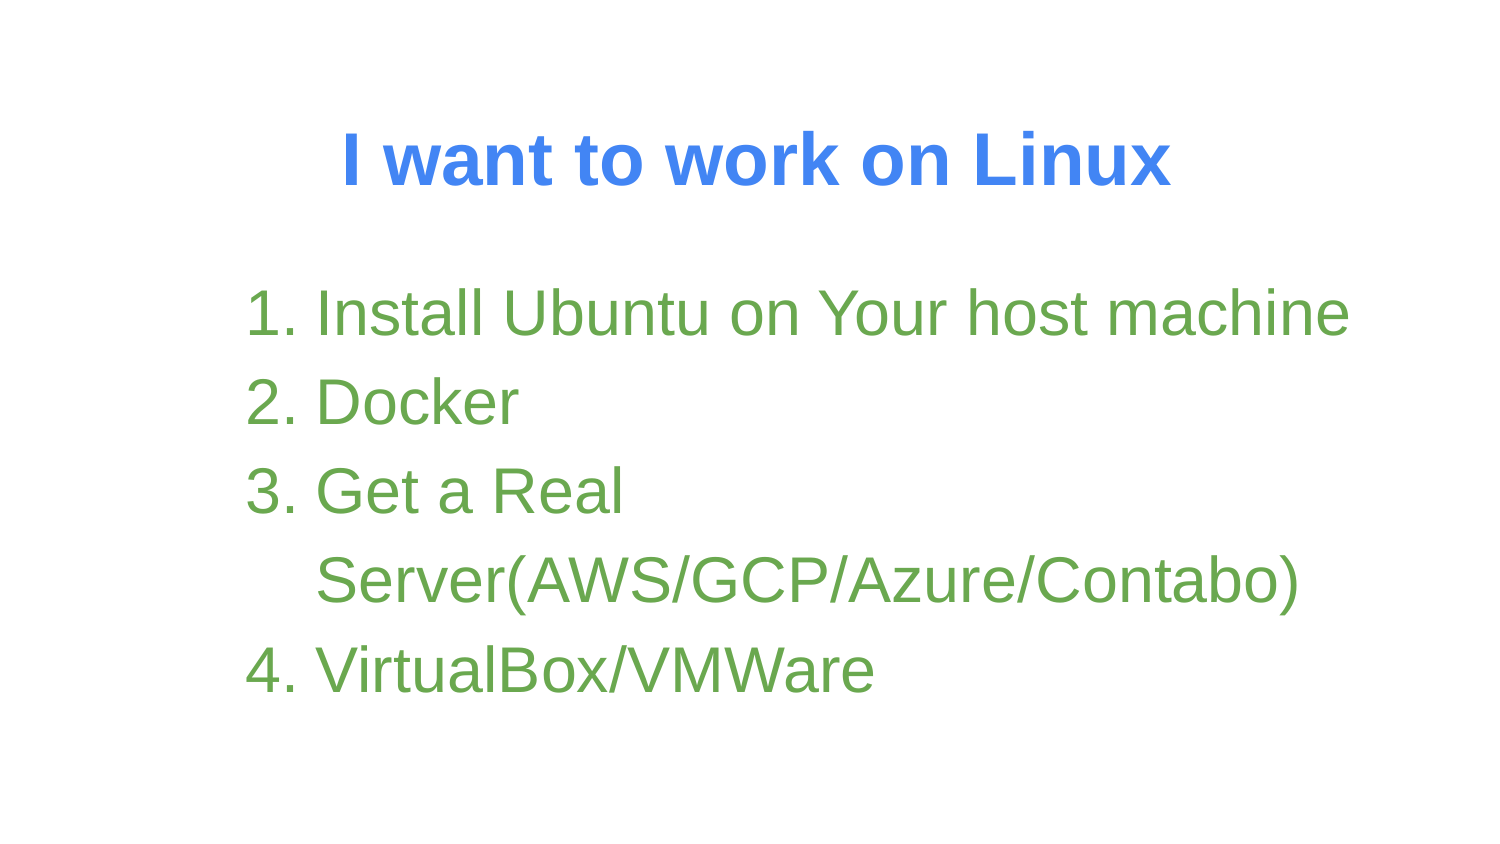

# I want to work on Linux
Install Ubuntu on Your host machine
Docker
Get a Real Server(AWS/GCP/Azure/Contabo)
VirtualBox/VMWare